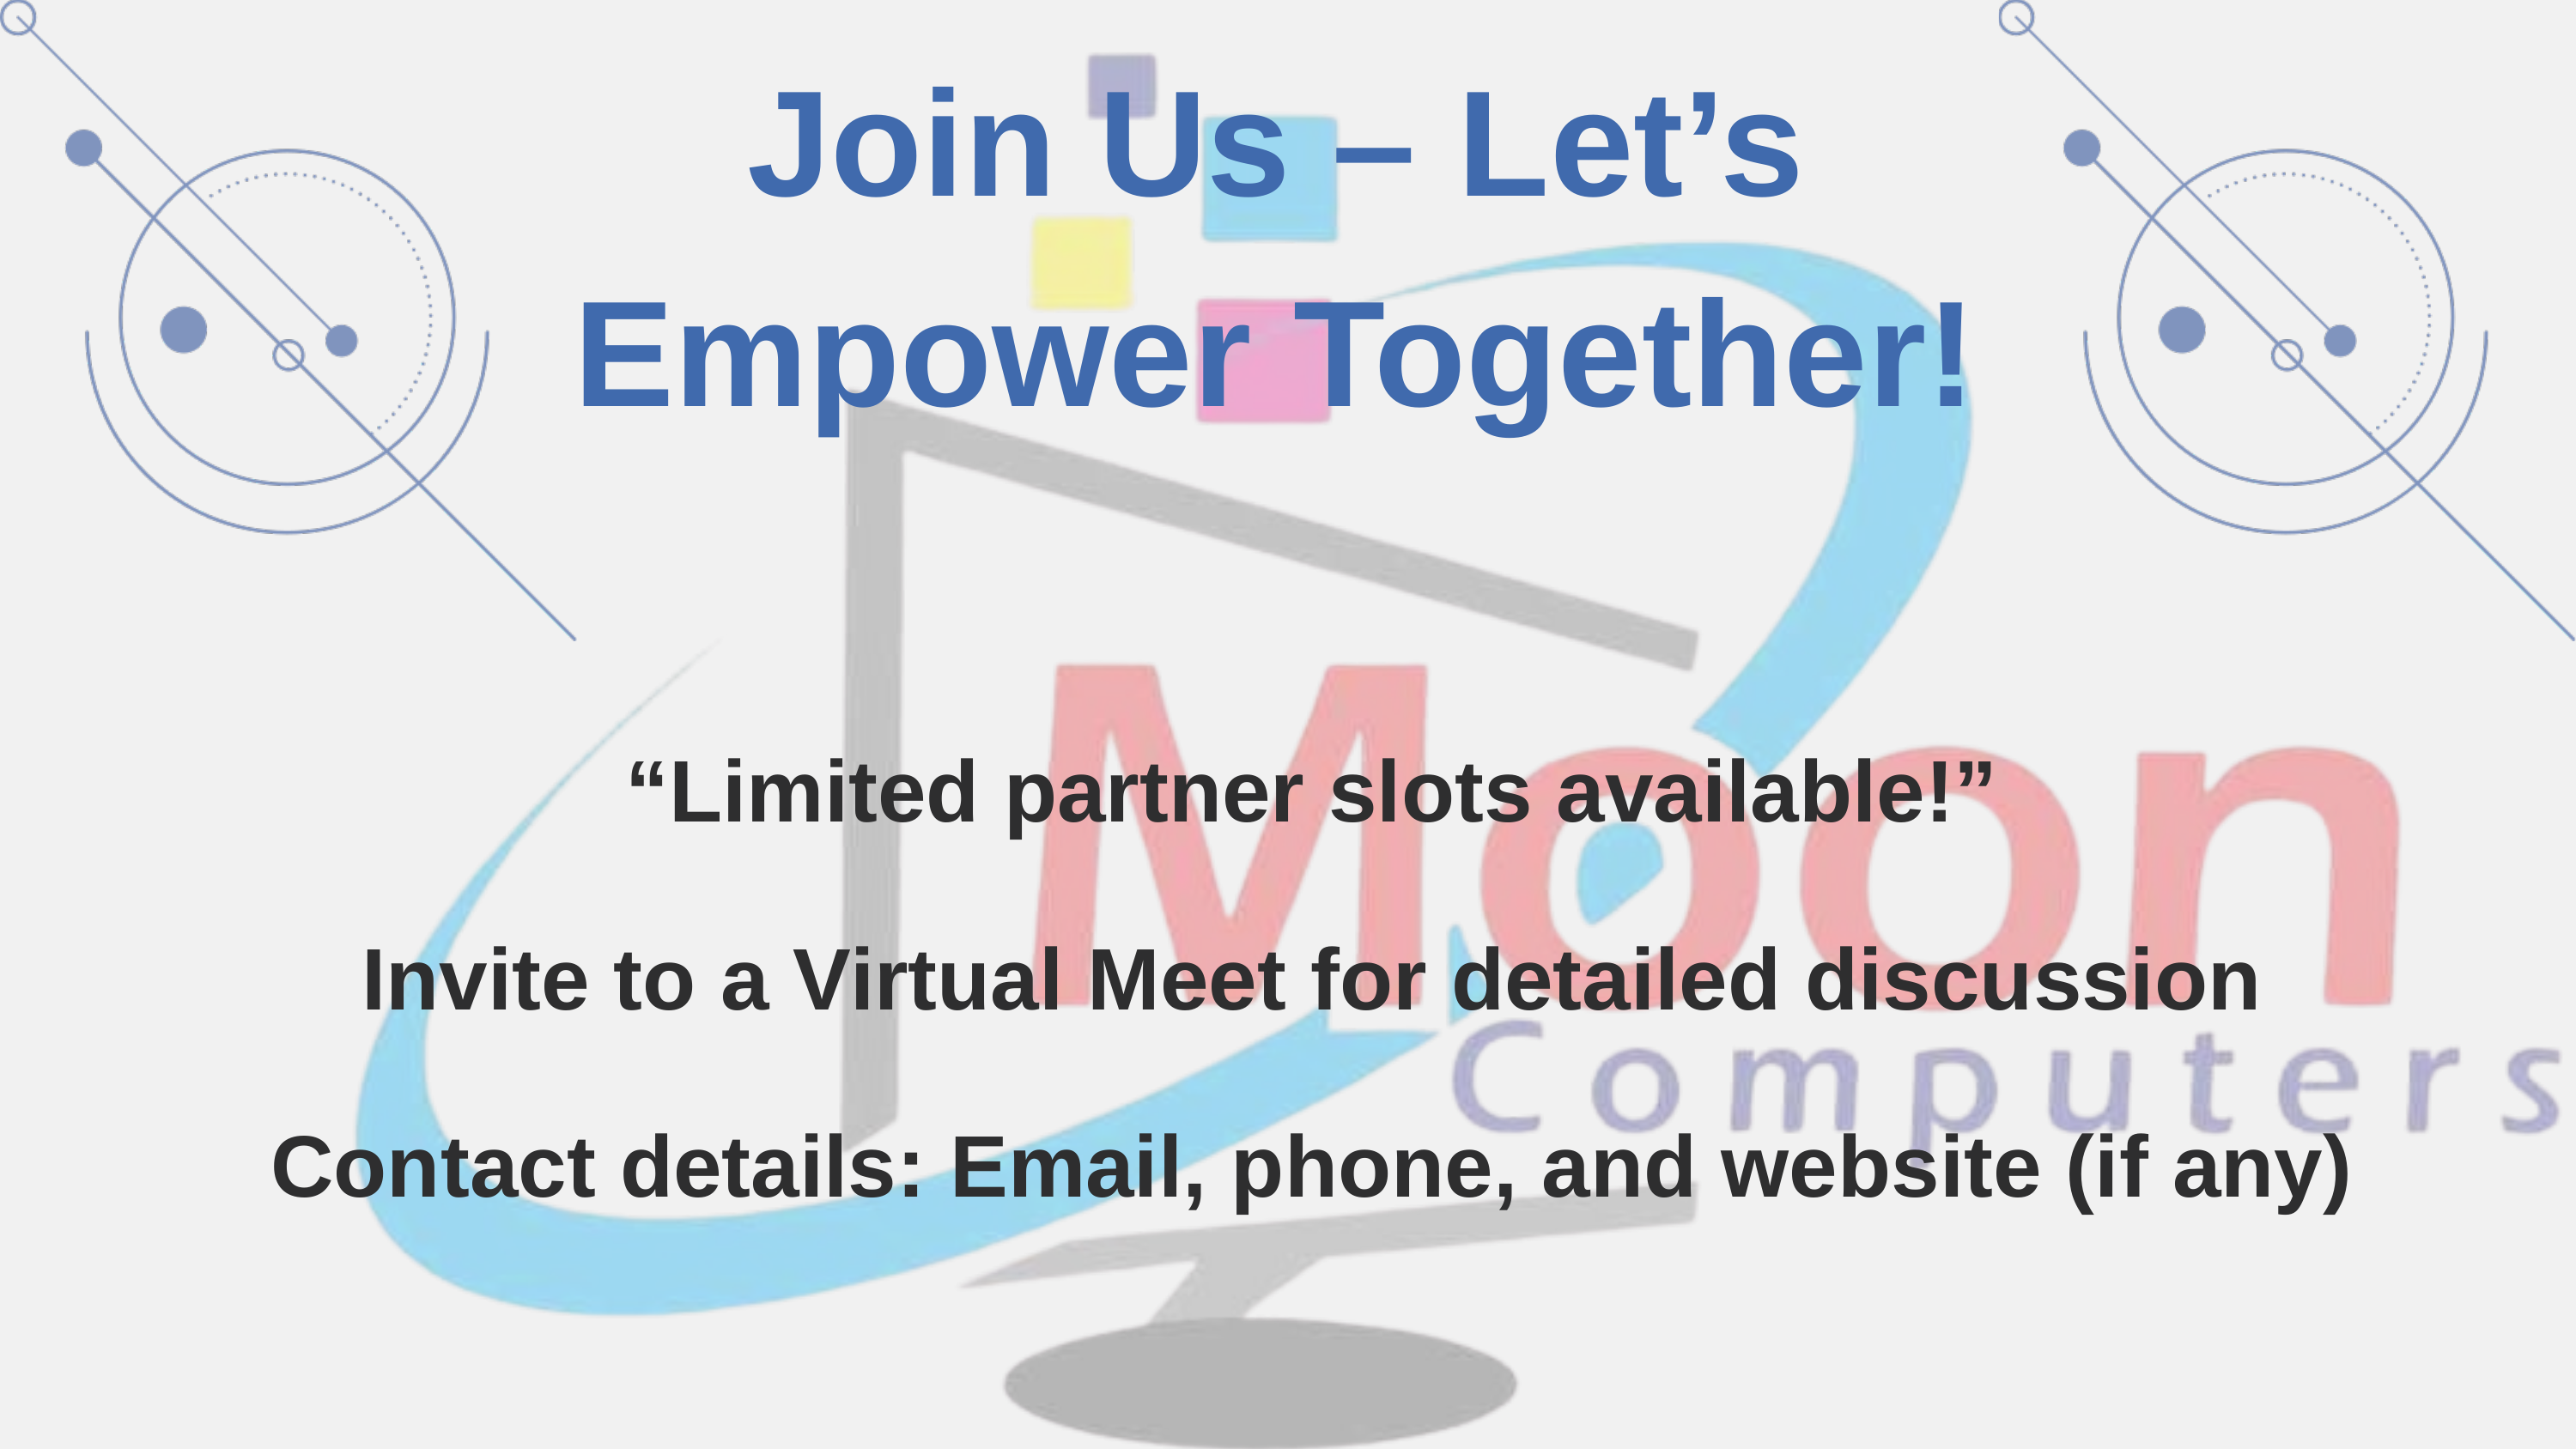

Join Us – Let’s Empower Together!
“Limited partner slots available!”
Invite to a Virtual Meet for detailed discussion
Contact details: Email, phone, and website (if any)